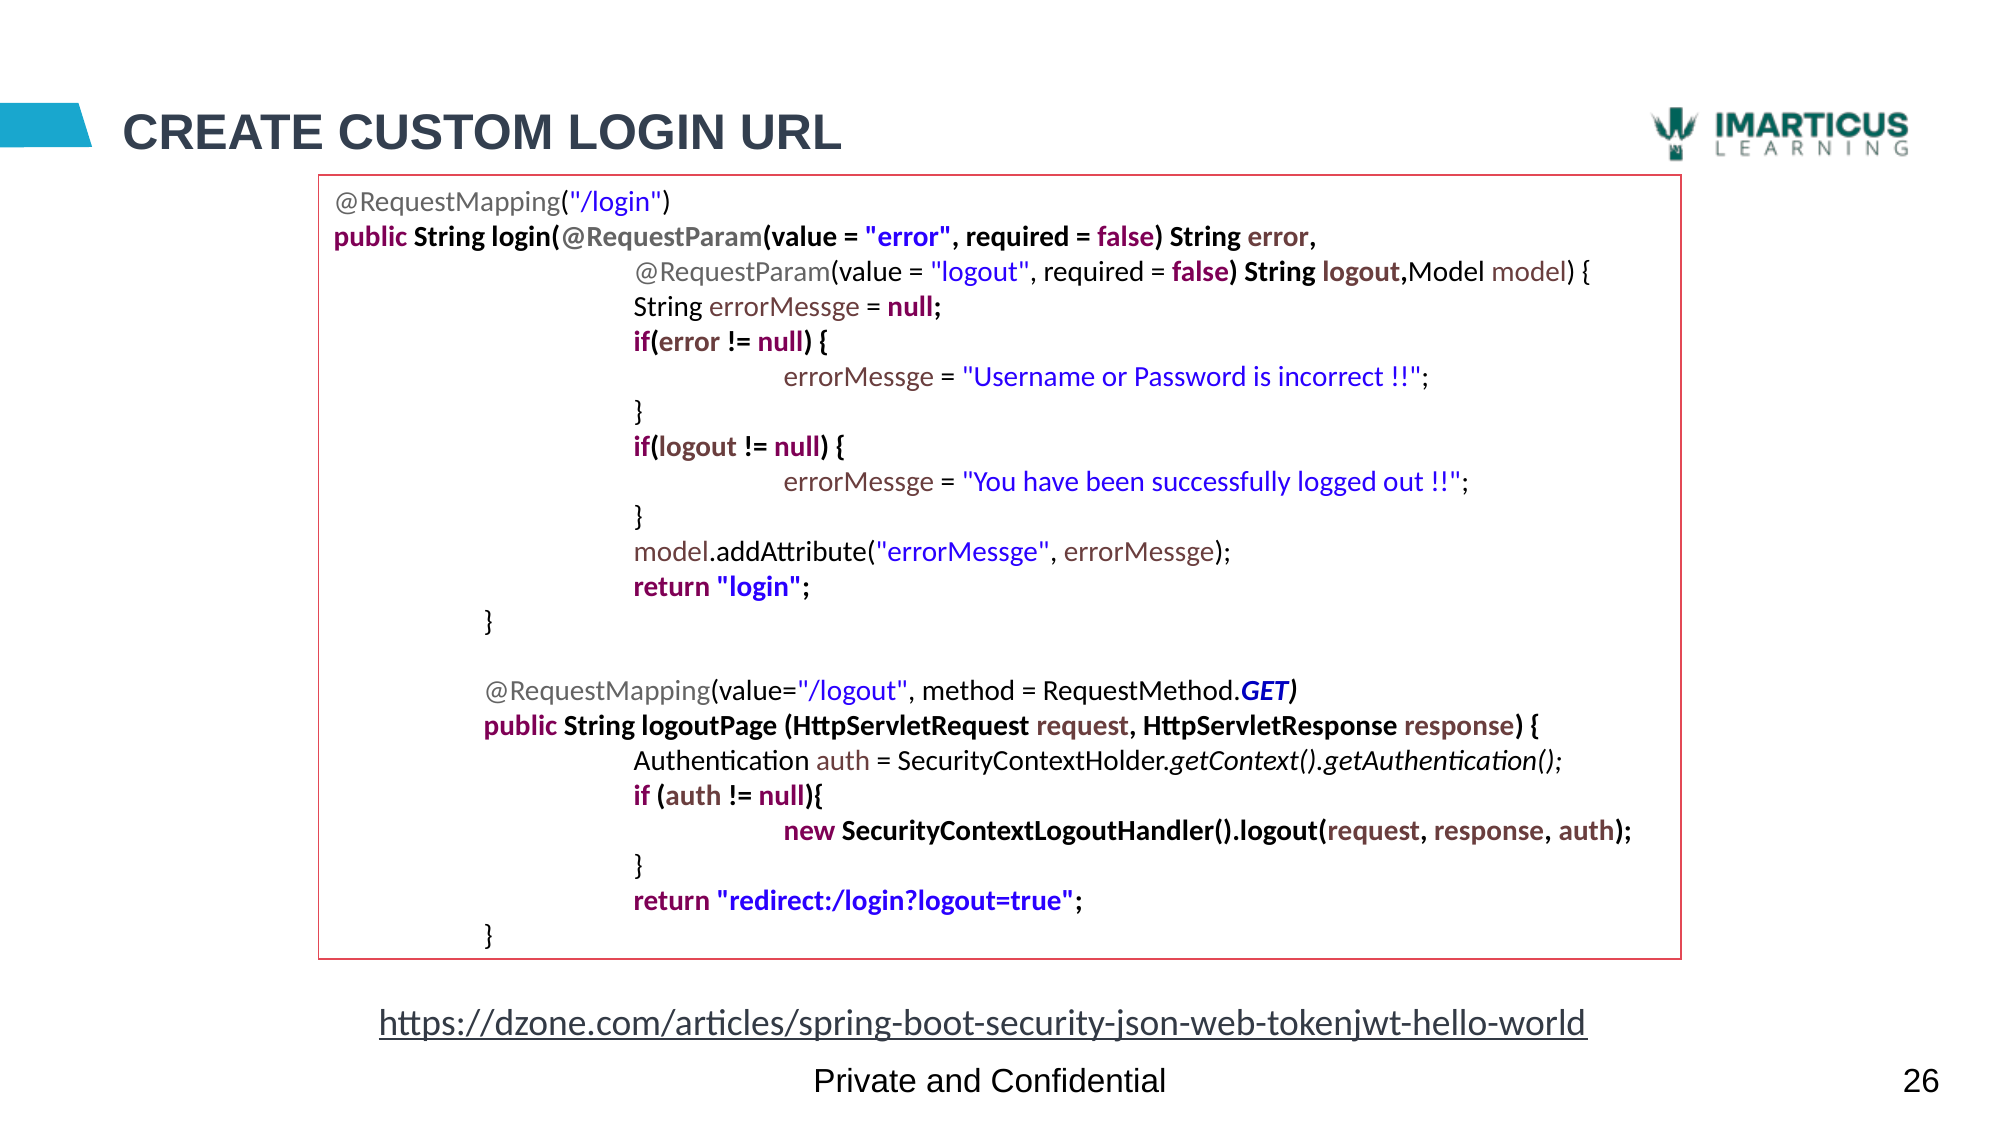

# CREATE CUSTOM LOGIN URL
@RequestMapping("/login")
public String login(@RequestParam(value = "error", required = false) String error,
		@RequestParam(value = "logout", required = false) String logout,Model model) {
		String errorMessge = null;
		if(error != null) {
			errorMessge = "Username or Password is incorrect !!";
		}
		if(logout != null) {
			errorMessge = "You have been successfully logged out !!";
		}
		model.addAttribute("errorMessge", errorMessge);
		return "login";
	}

	@RequestMapping(value="/logout", method = RequestMethod.GET)
	public String logoutPage (HttpServletRequest request, HttpServletResponse response) {
		Authentication auth = SecurityContextHolder.getContext().getAuthentication();
		if (auth != null){
			new SecurityContextLogoutHandler().logout(request, response, auth);
		}
		return "redirect:/login?logout=true";
	}

https://dzone.com/articles/spring-boot-security-json-web-tokenjwt-hello-world